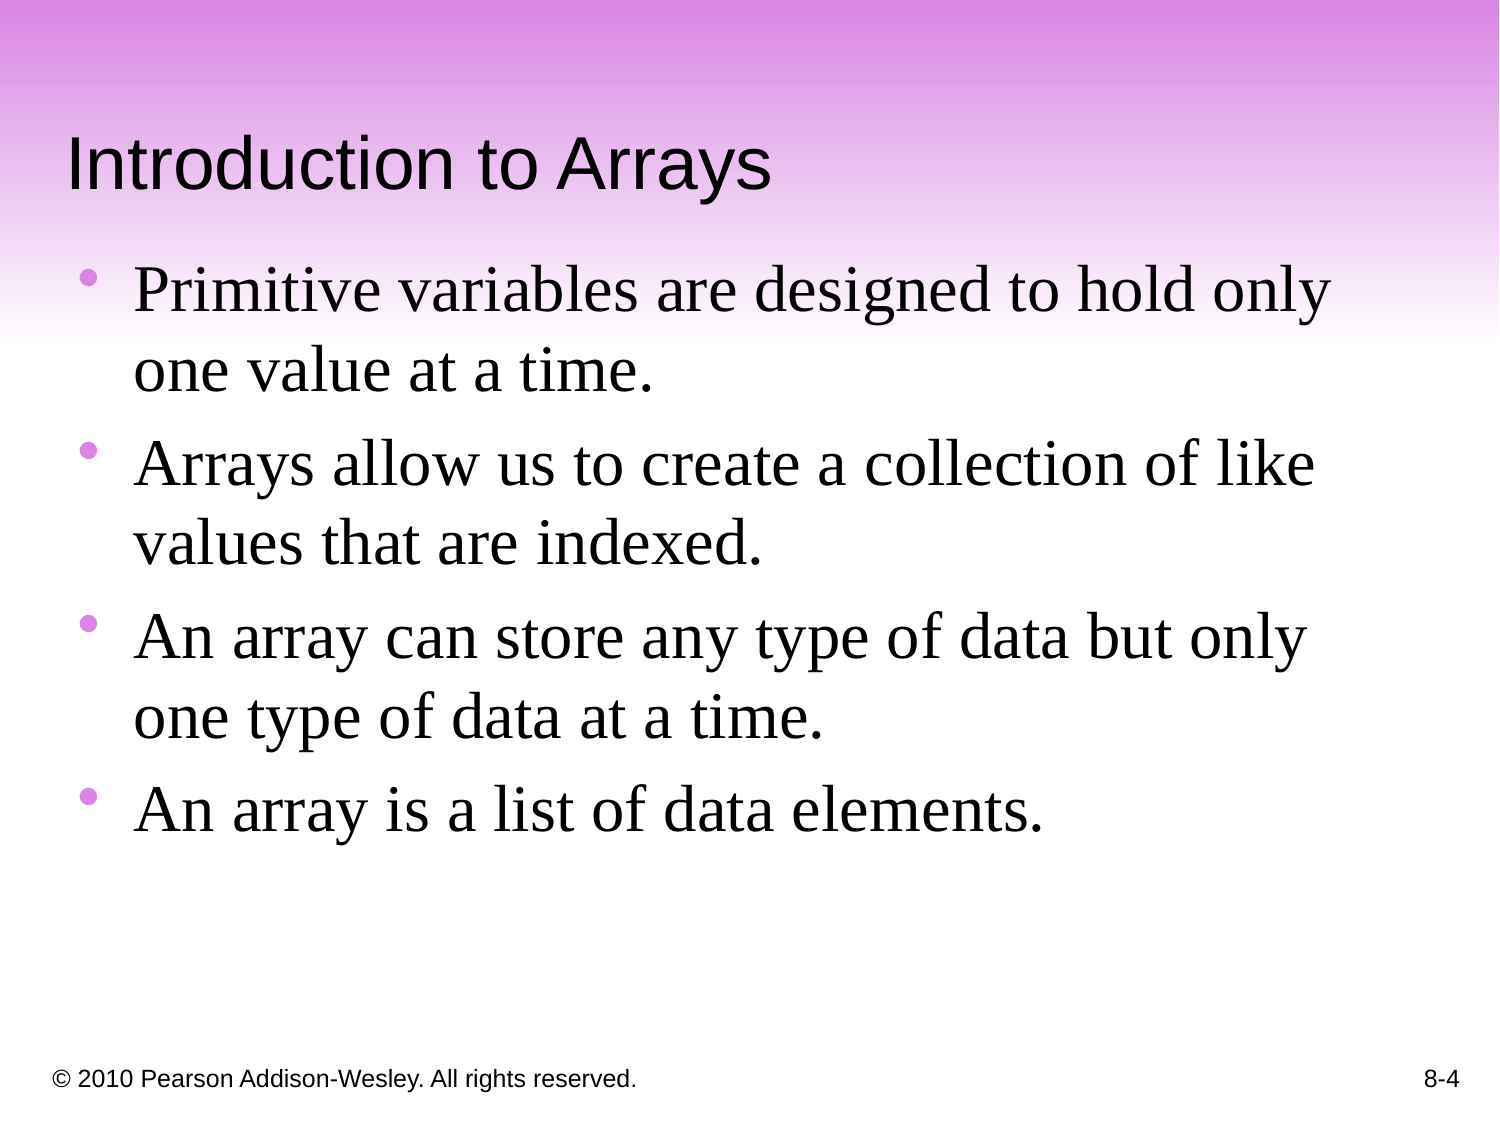

Introduction to Arrays
Primitive variables are designed to hold only one value at a time.
Arrays allow us to create a collection of like values that are indexed.
An array can store any type of data but only one type of data at a time.
An array is a list of data elements.
8-4